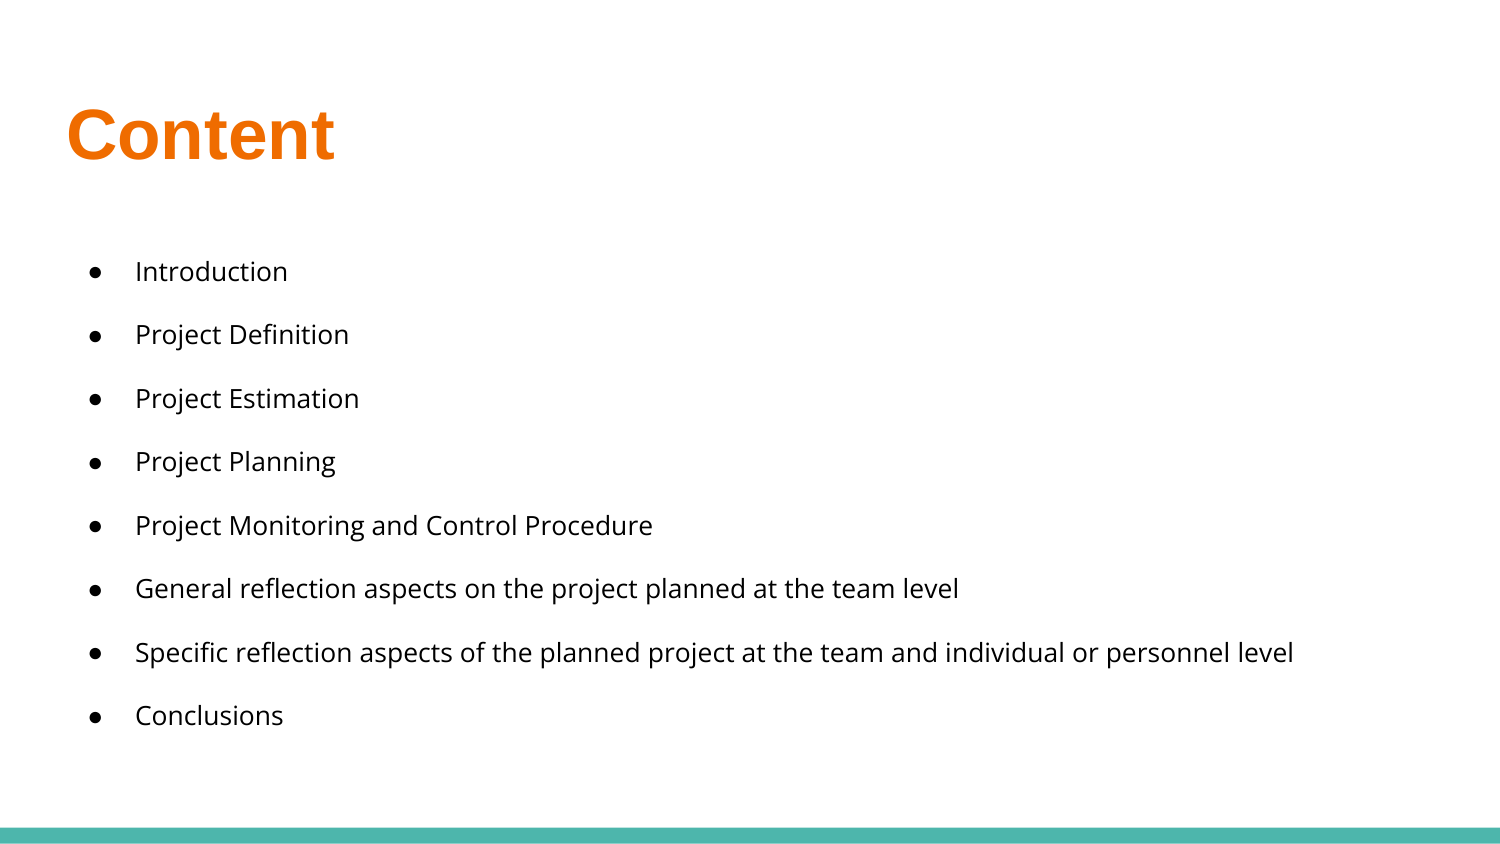

# Content
Introduction
Project Definition
Project Estimation
Project Planning
Project Monitoring and Control Procedure
General reflection aspects on the project planned at the team level
Specific reflection aspects of the planned project at the team and individual or personnel level
Conclusions